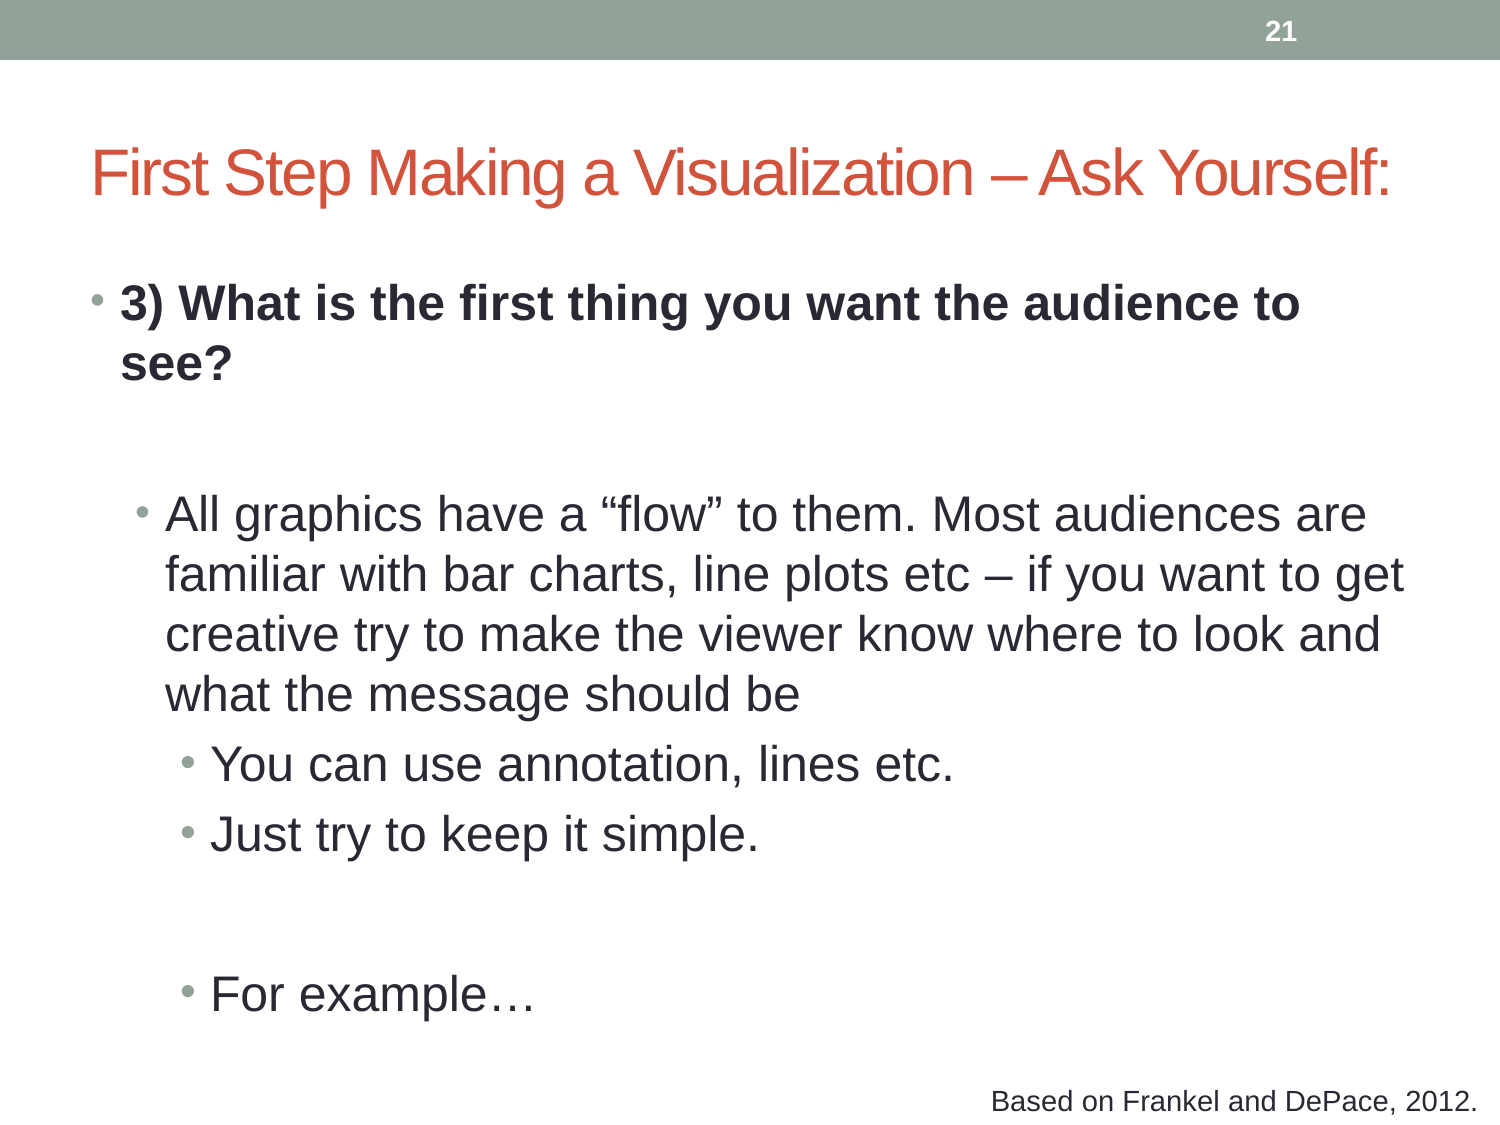

21
# First Step Making a Visualization – Ask Yourself:
3) What is the first thing you want the audience to see?

All graphics have a “flow” to them. Most audiences are familiar with bar charts, line plots etc – if you want to get creative try to make the viewer know where to look and what the message should be
You can use annotation, lines etc.
Just try to keep it simple.

For example…

Based on Frankel and DePace, 2012.